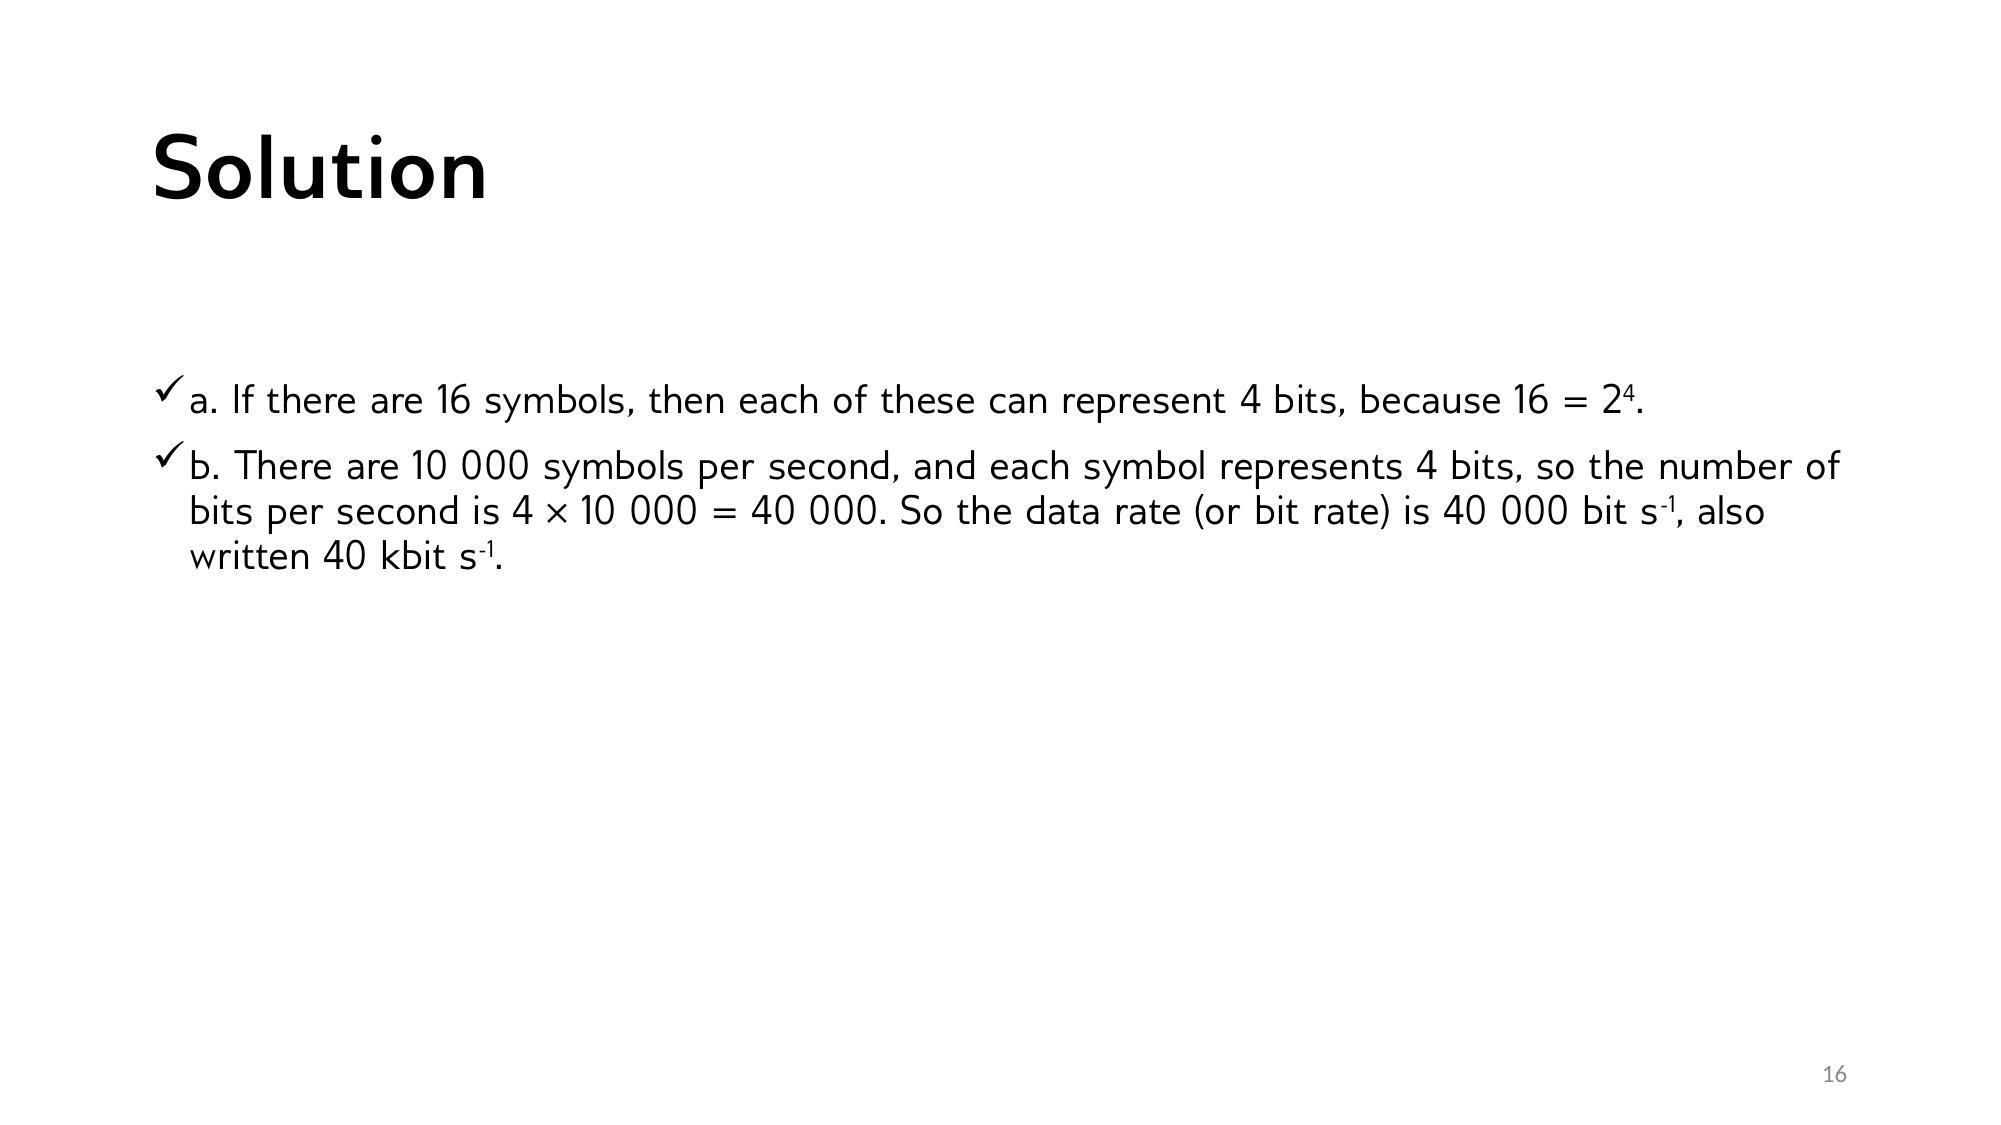

# Solution

a. If there are 16 symbols, then each of these can represent 4 bits, because 16 = 24.
b. There are 10 000 symbols per second, and each symbol represents 4 bits, so the number of bits per second is 4 × 10 000 = 40 000. So the data rate (or bit rate) is 40 000 bit s−1, also written 40 kbit s-1.
16